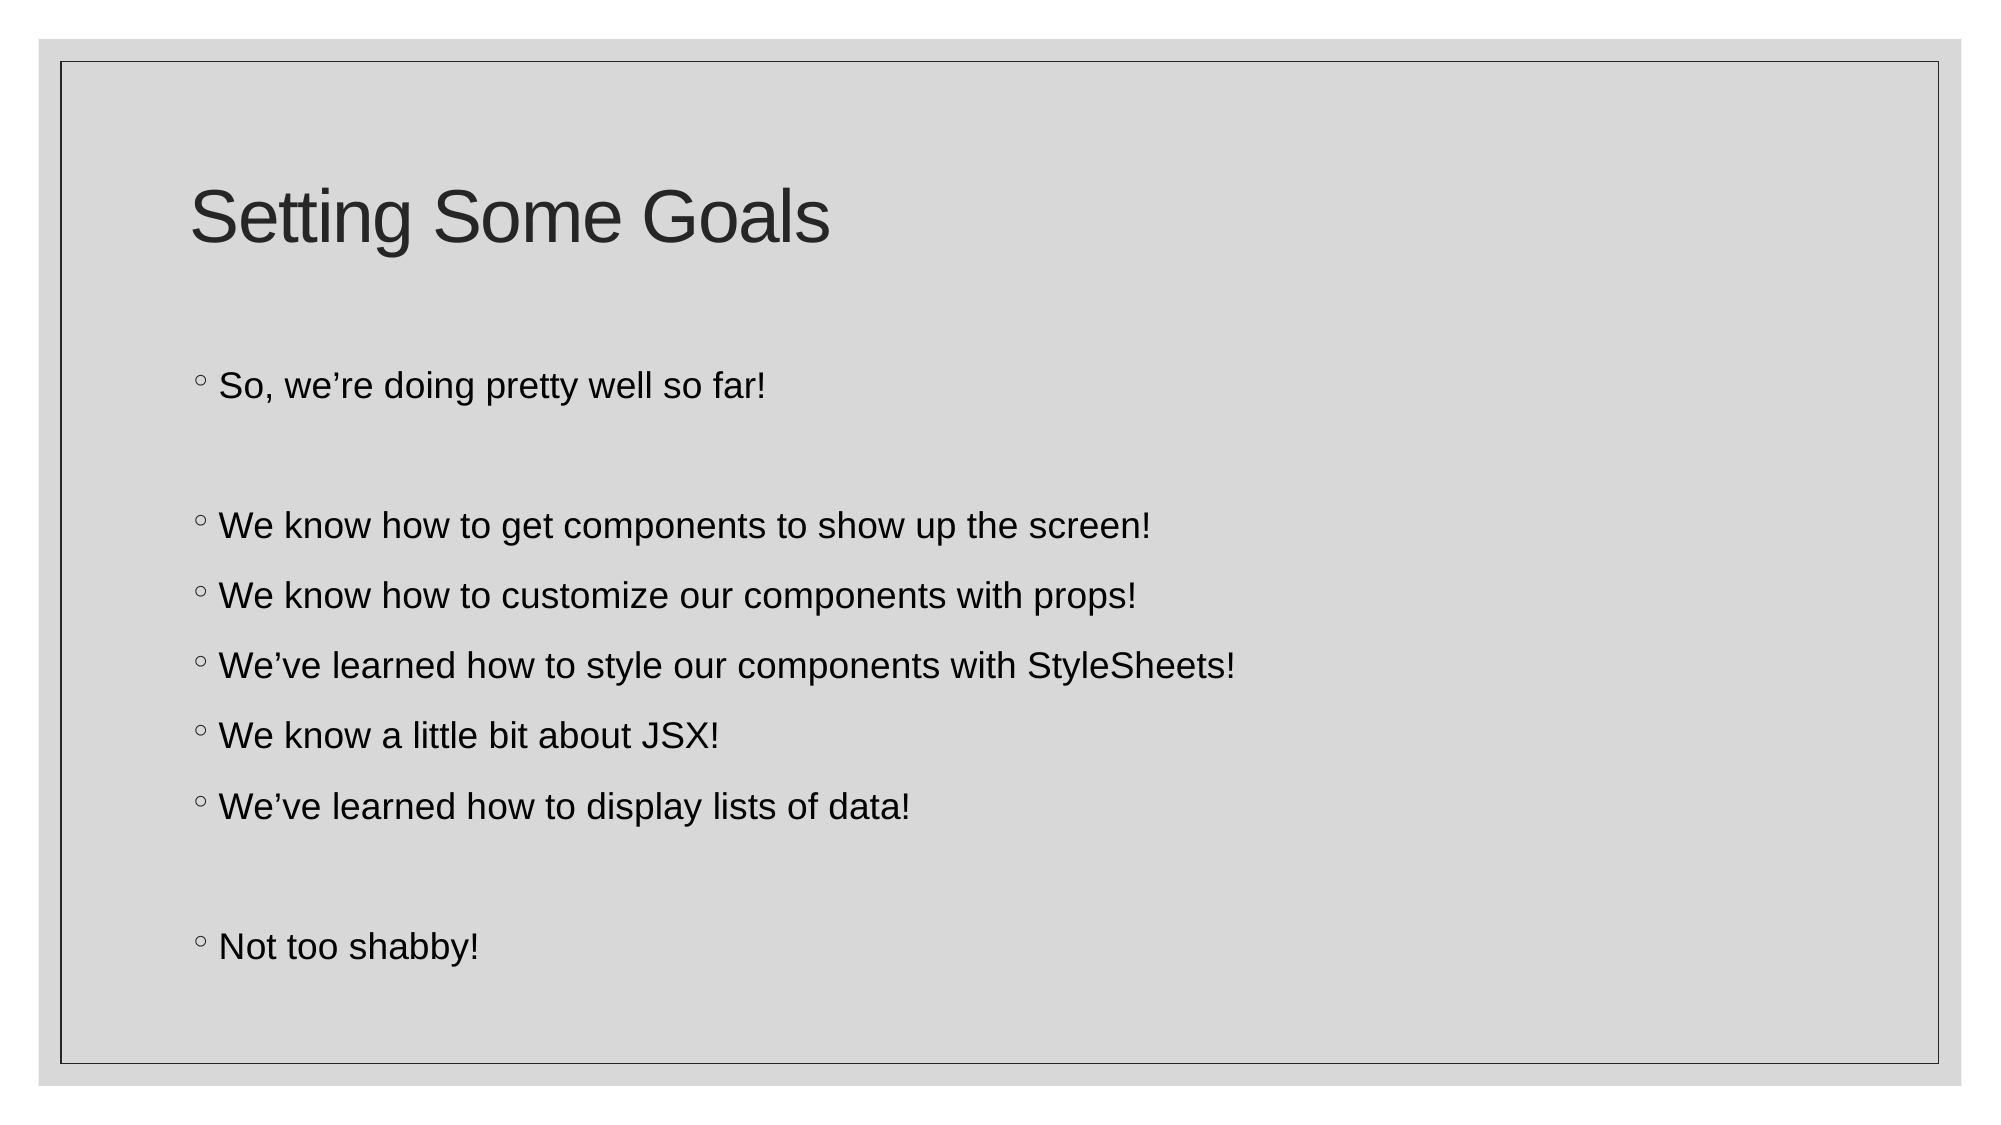

# Setting Some Goals
So, we’re doing pretty well so far!

We know how to get components to show up the screen!
We know how to customize our components with props!
We’ve learned how to style our components with StyleSheets!
We know a little bit about JSX!
We’ve learned how to display lists of data!

Not too shabby!